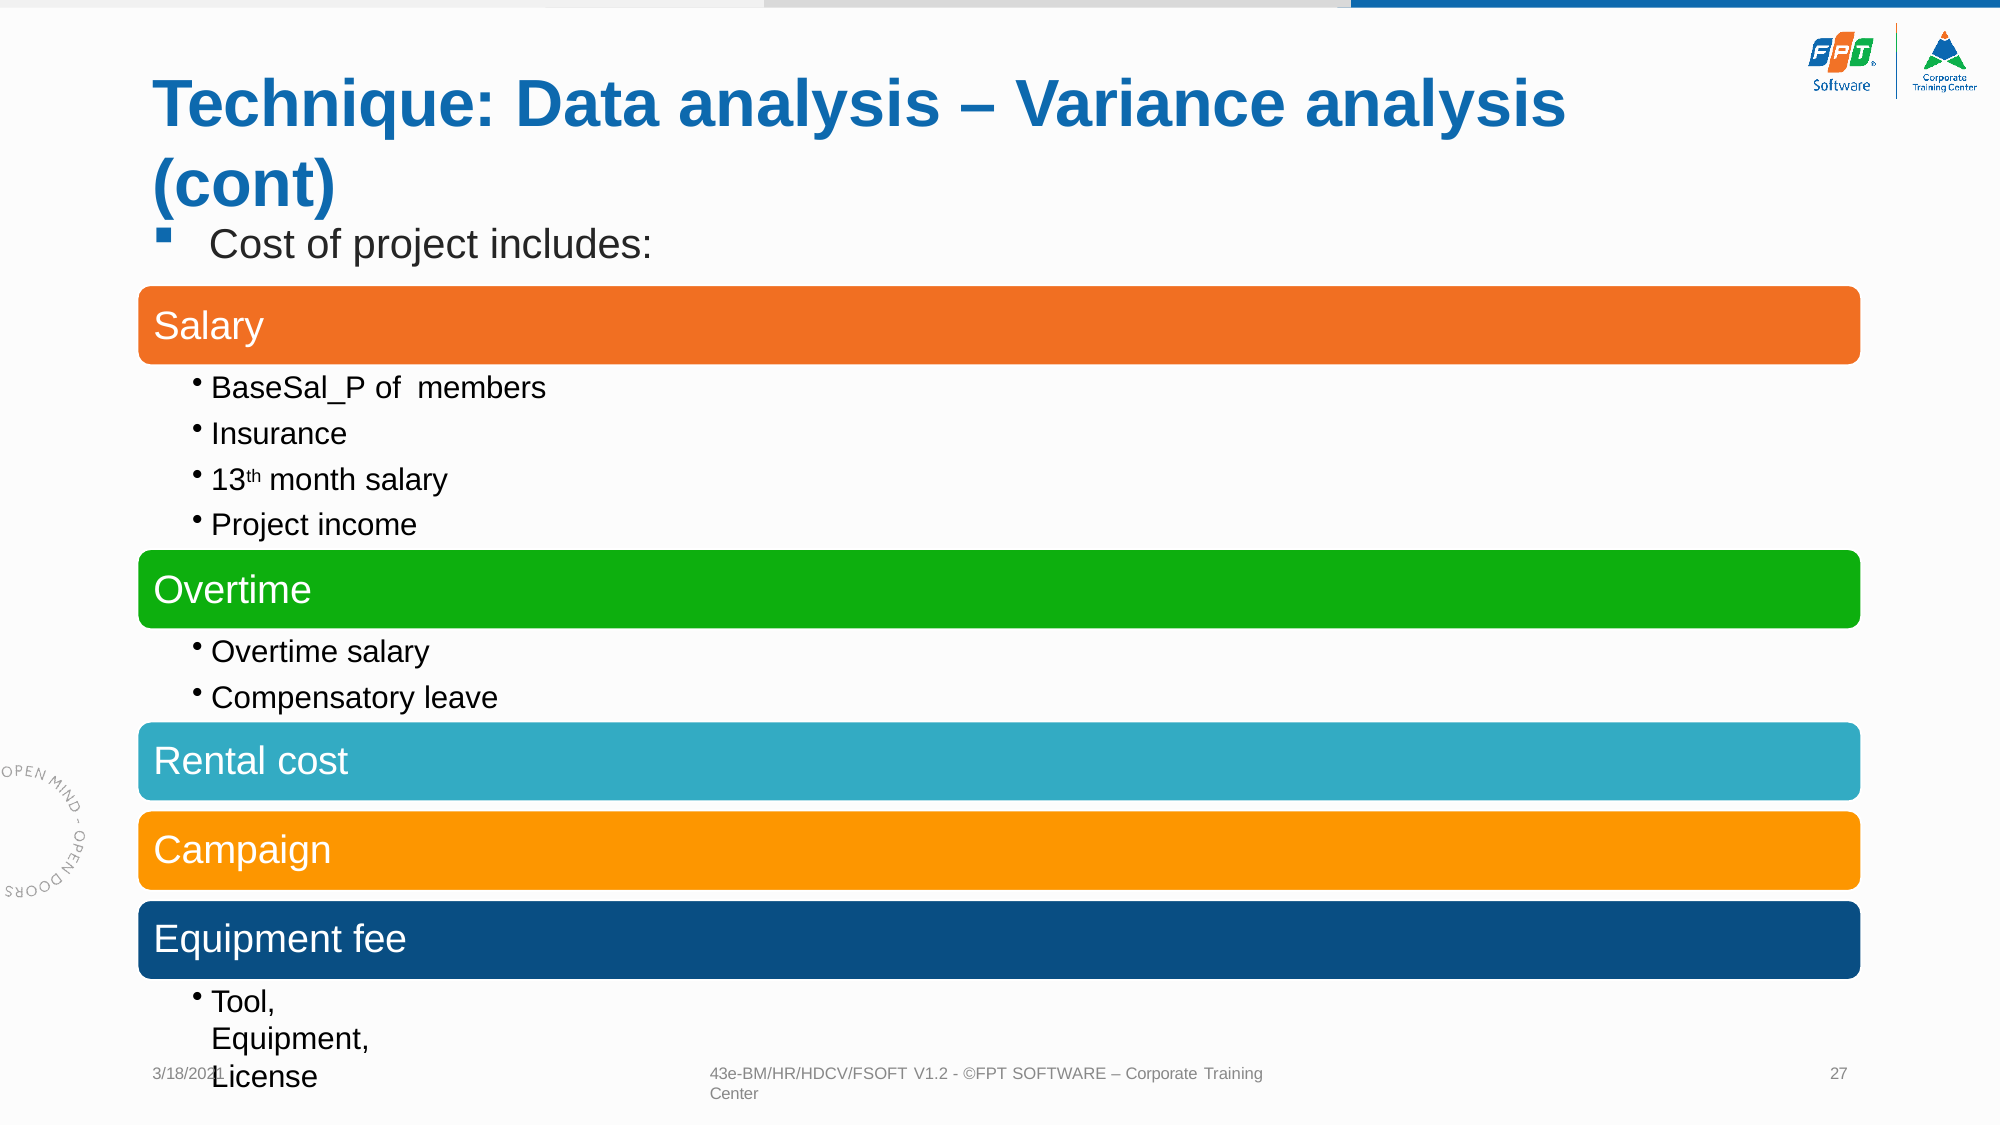

# Technique: Data analysis – Variance analysis (cont)
Cost of project includes:
Salary
BaseSal_P of members
Insurance
13th month salary
Project income
Overtime
Overtime salary
Compensatory leave
Rental cost
Campaign Equipment fee
Tool, Equipment, License

3/18/2021
43e-BM/HR/HDCV/FSOFT V1.2 - ©FPT SOFTWARE – Corporate Training Center
27